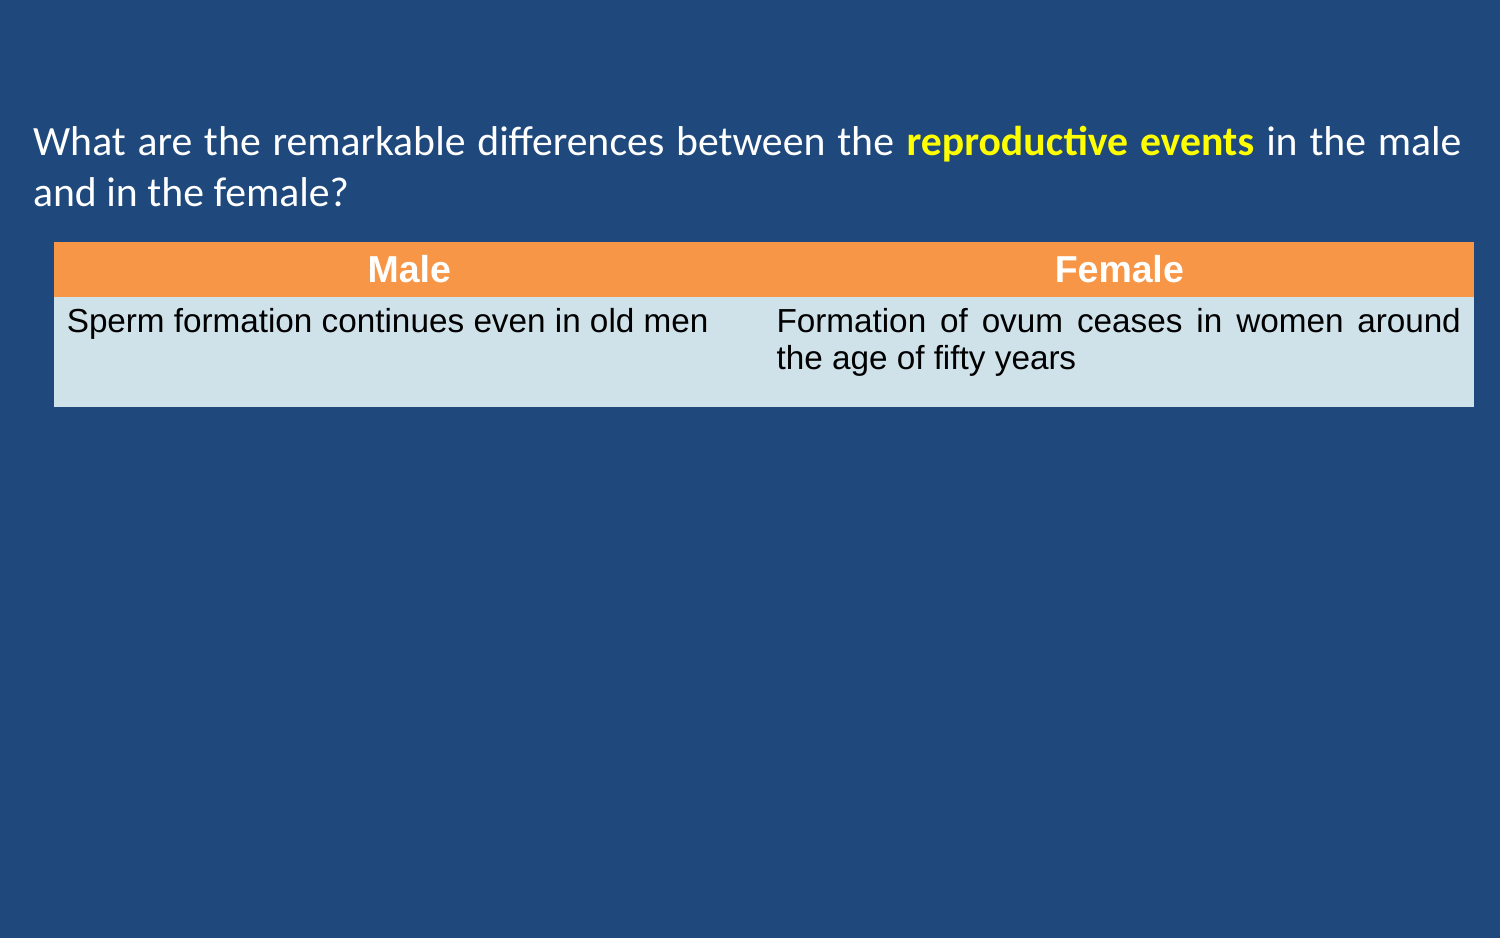

# What are the remarkable differences between the reproductive events in the male and in the female?
| Male | Female |
| --- | --- |
| Sperm formation continues even in old men | Formation of ovum ceases in women around the age of fifty years |